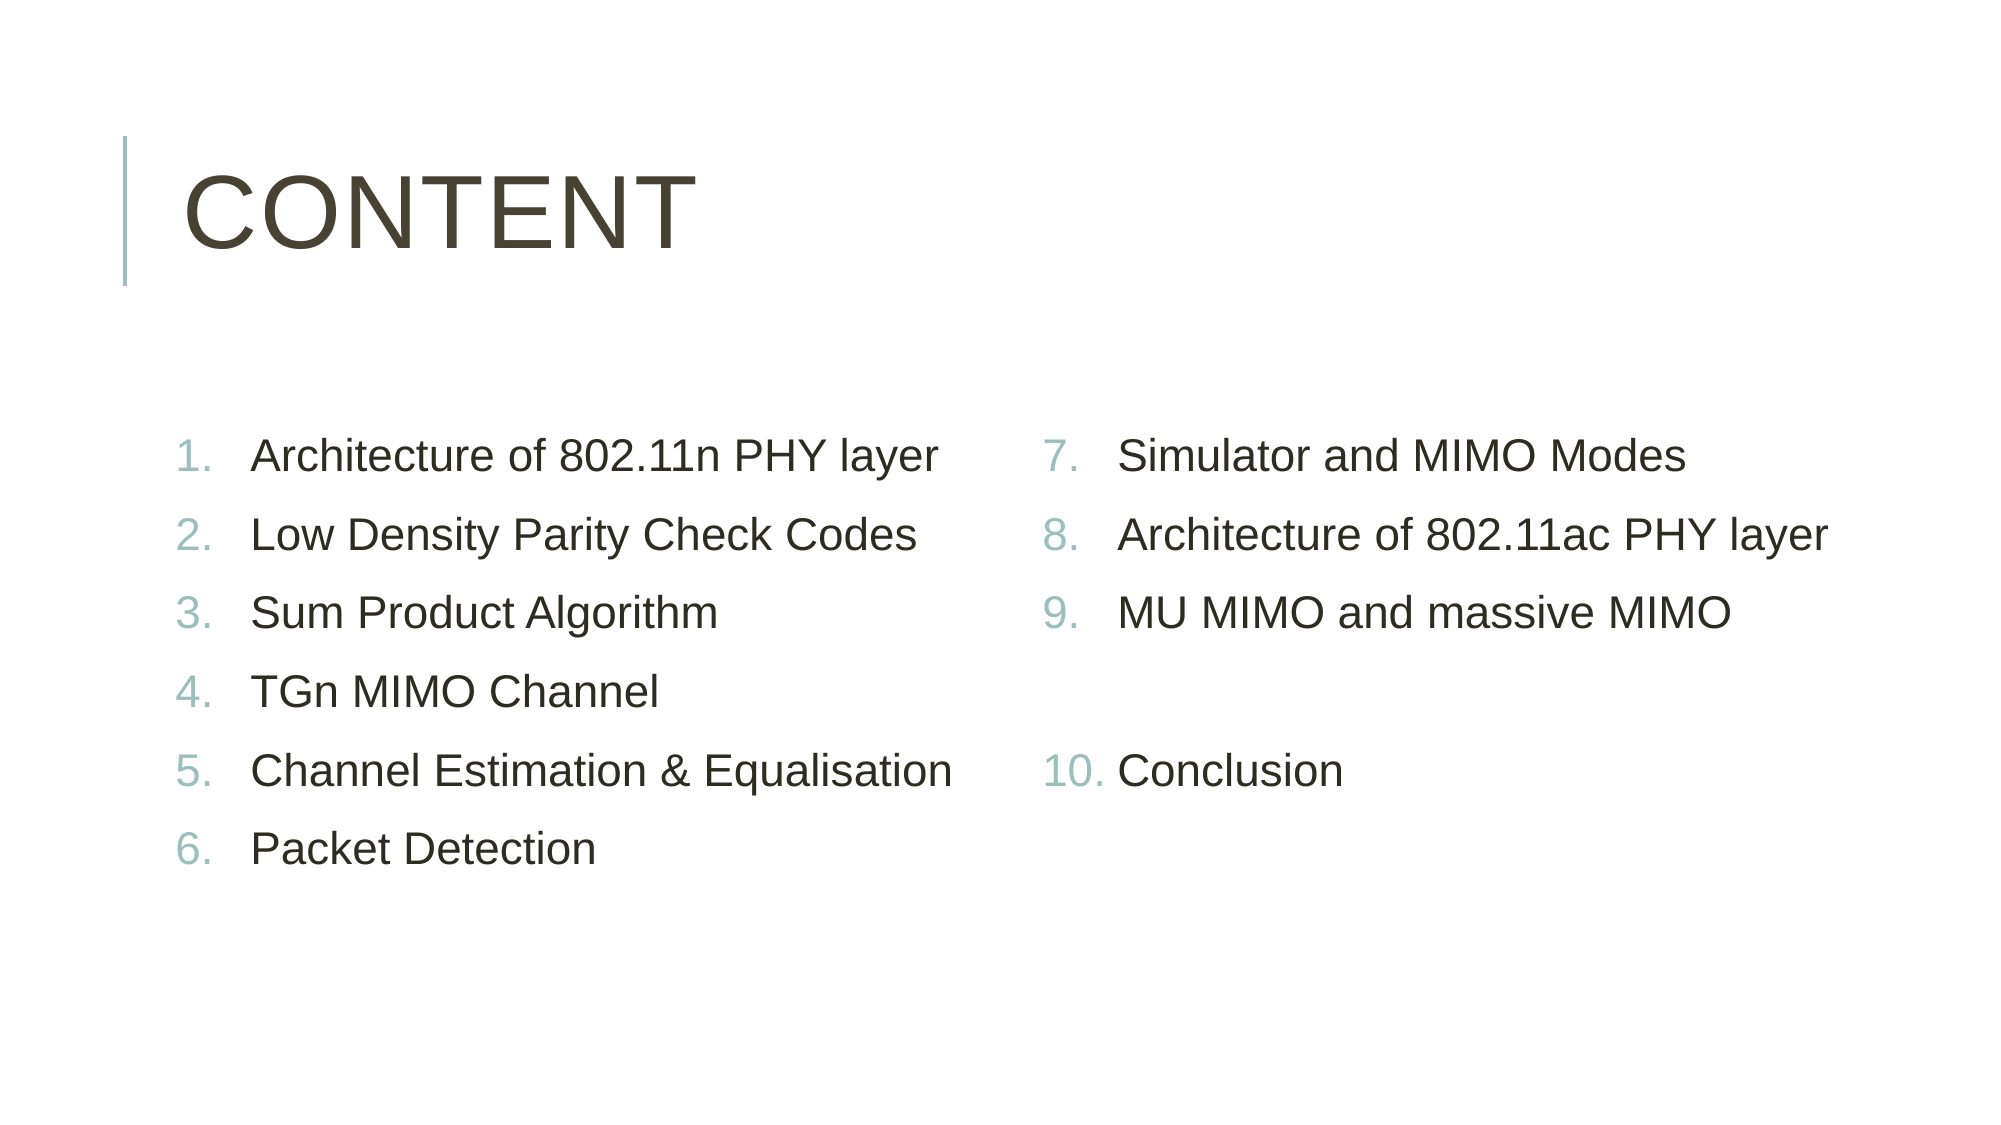

# CONTENT
Simulator and MIMO Modes
Architecture of 802.11ac PHY layer
MU MIMO and massive MIMO

Conclusion

Architecture of 802.11n PHY layer
Low Density Parity Check Codes
Sum Product Algorithm
TGn MIMO Channel
Channel Estimation & Equalisation
Packet Detection